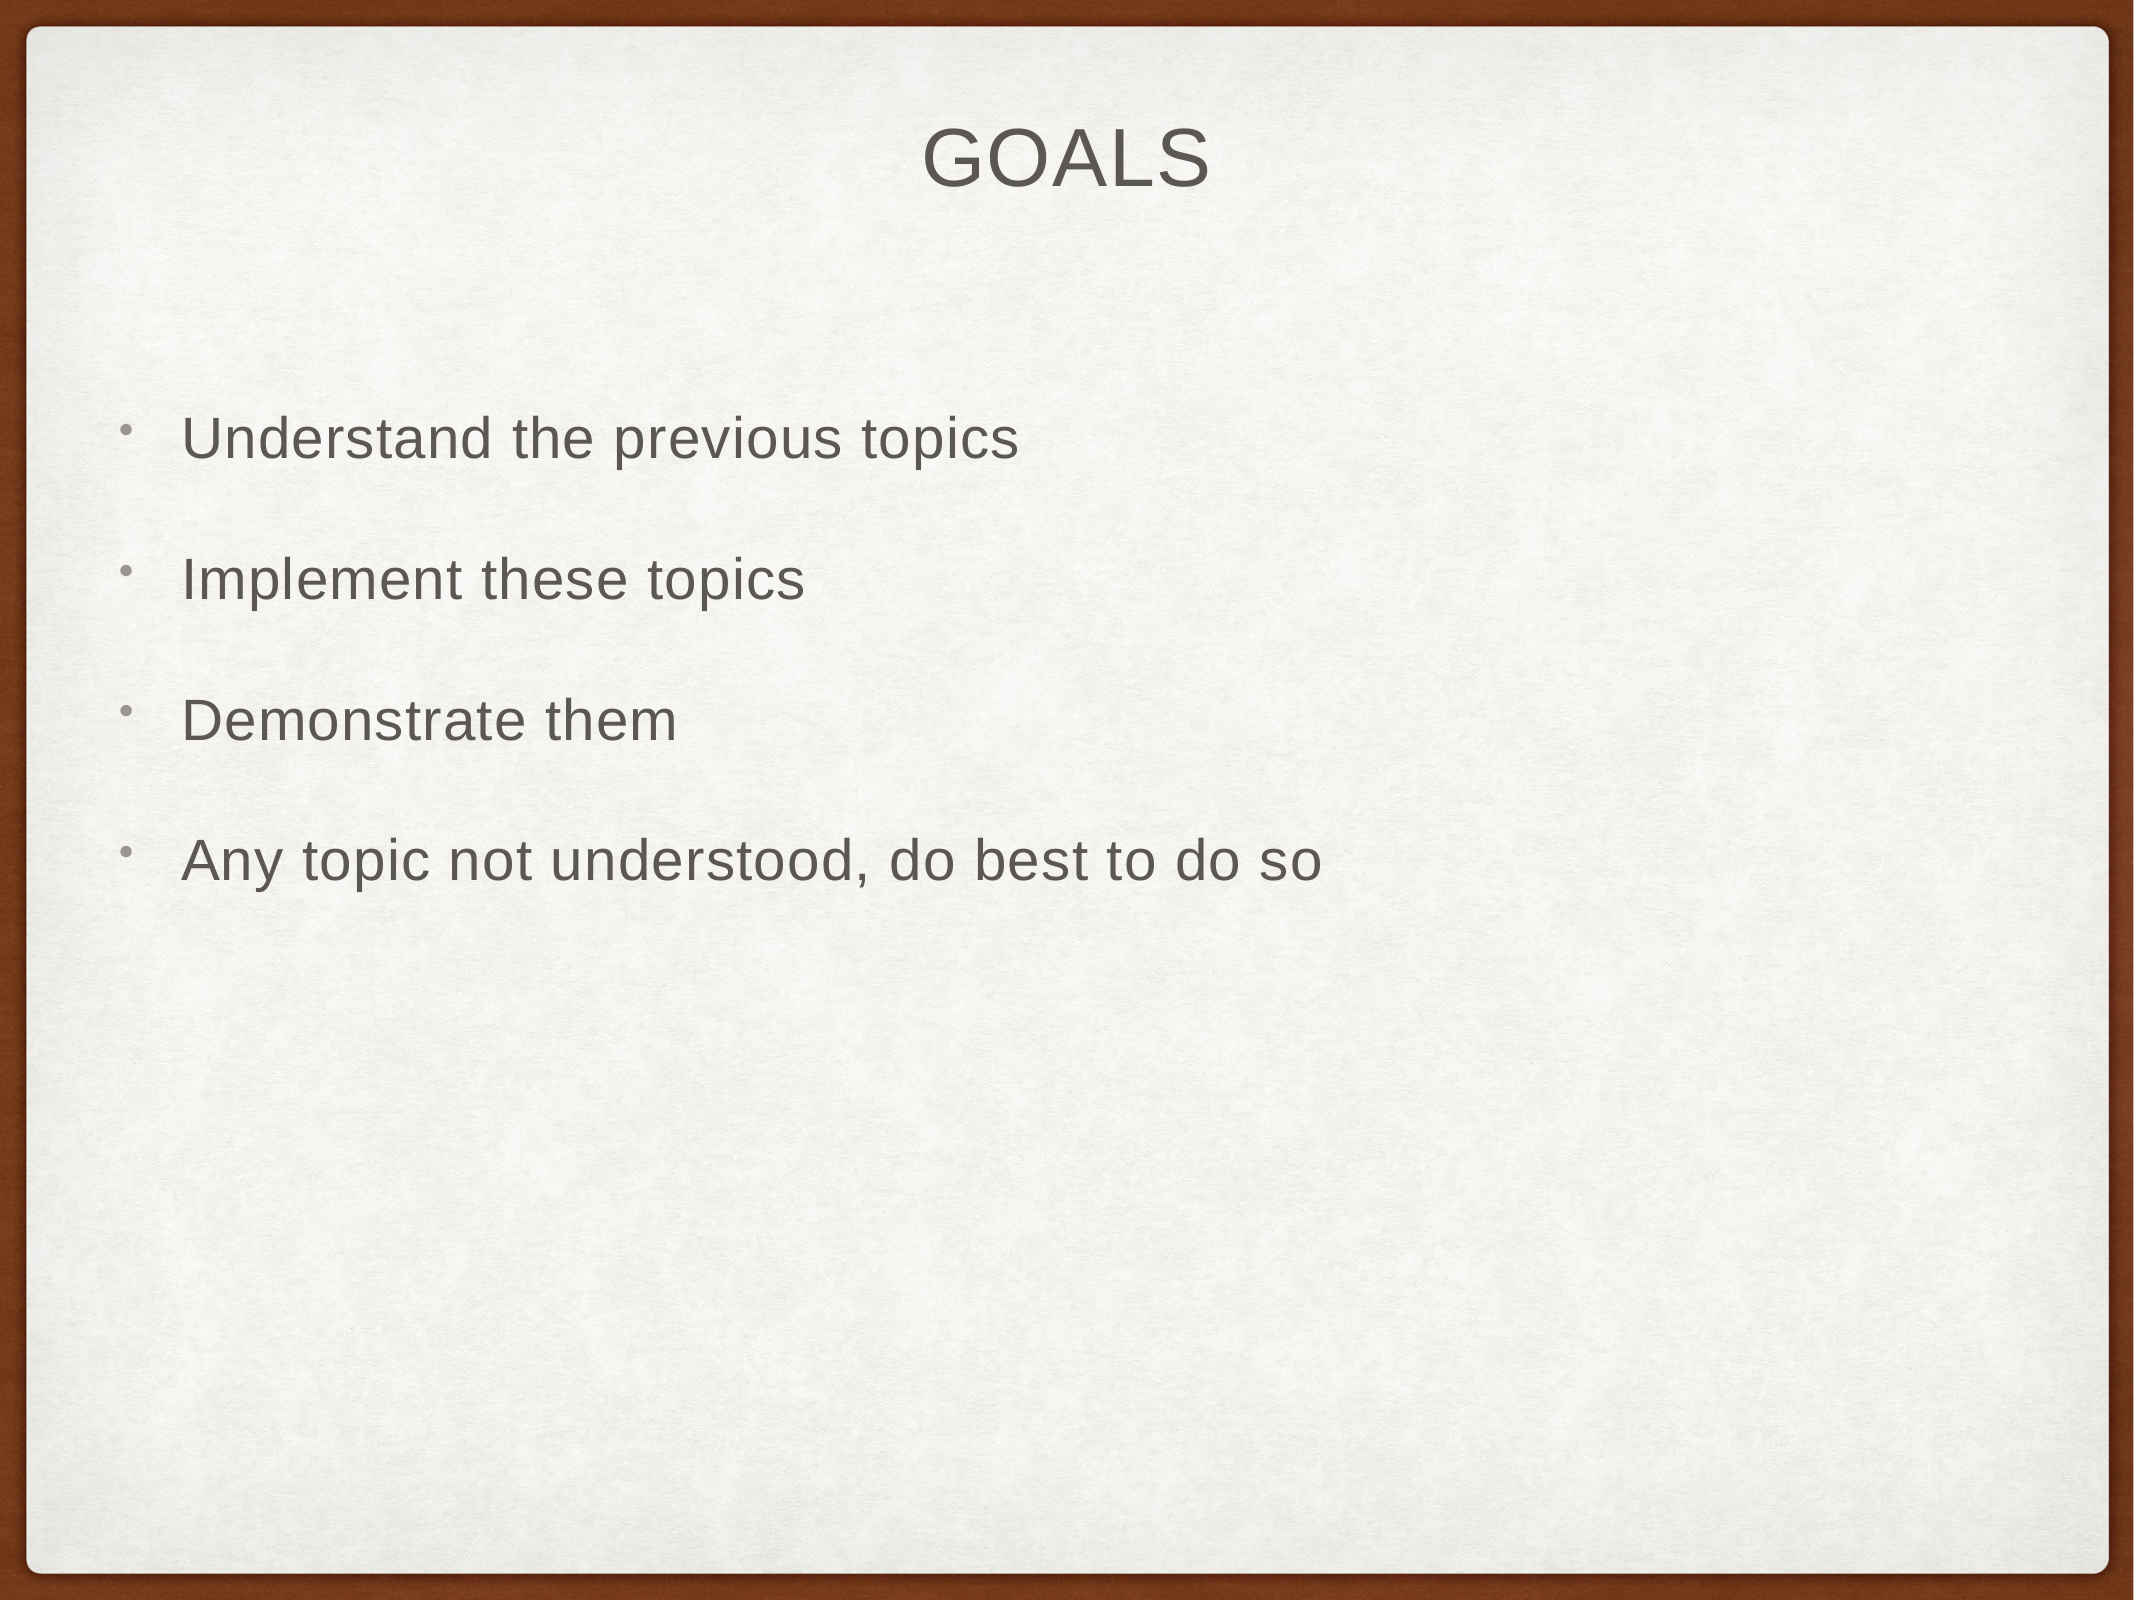

# Goals
Understand the previous topics
Implement these topics
Demonstrate them
Any topic not understood, do best to do so